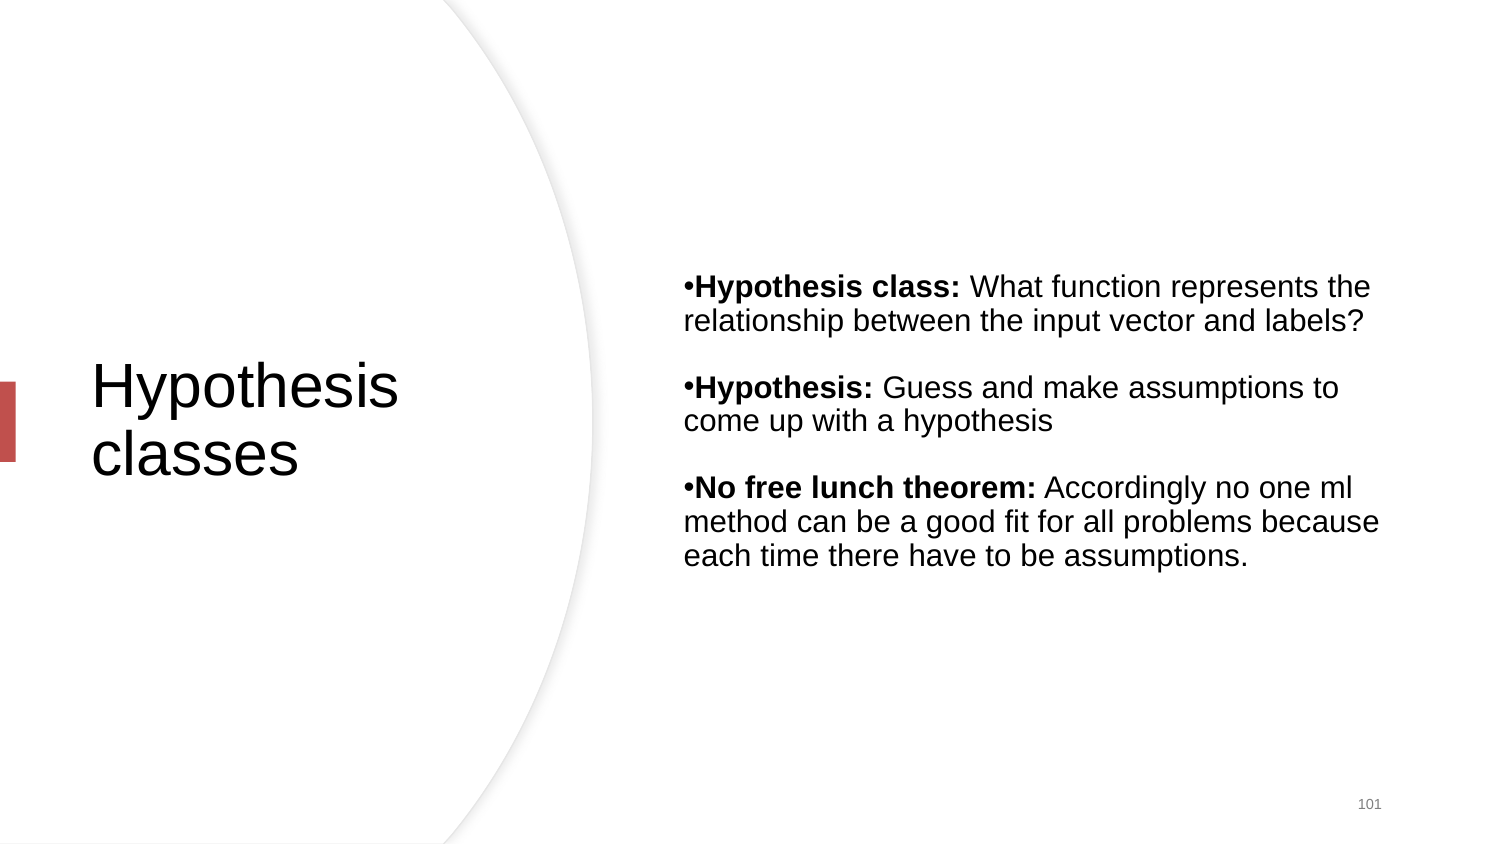

Hypothesis class: What function represents the relationship between the input vector and labels?
Hypothesis: Guess and make assumptions to come up with a hypothesis
No free lunch theorem: Accordingly no one ml method can be a good fit for all problems because each time there have to be assumptions.
# Hypothesis classes

101